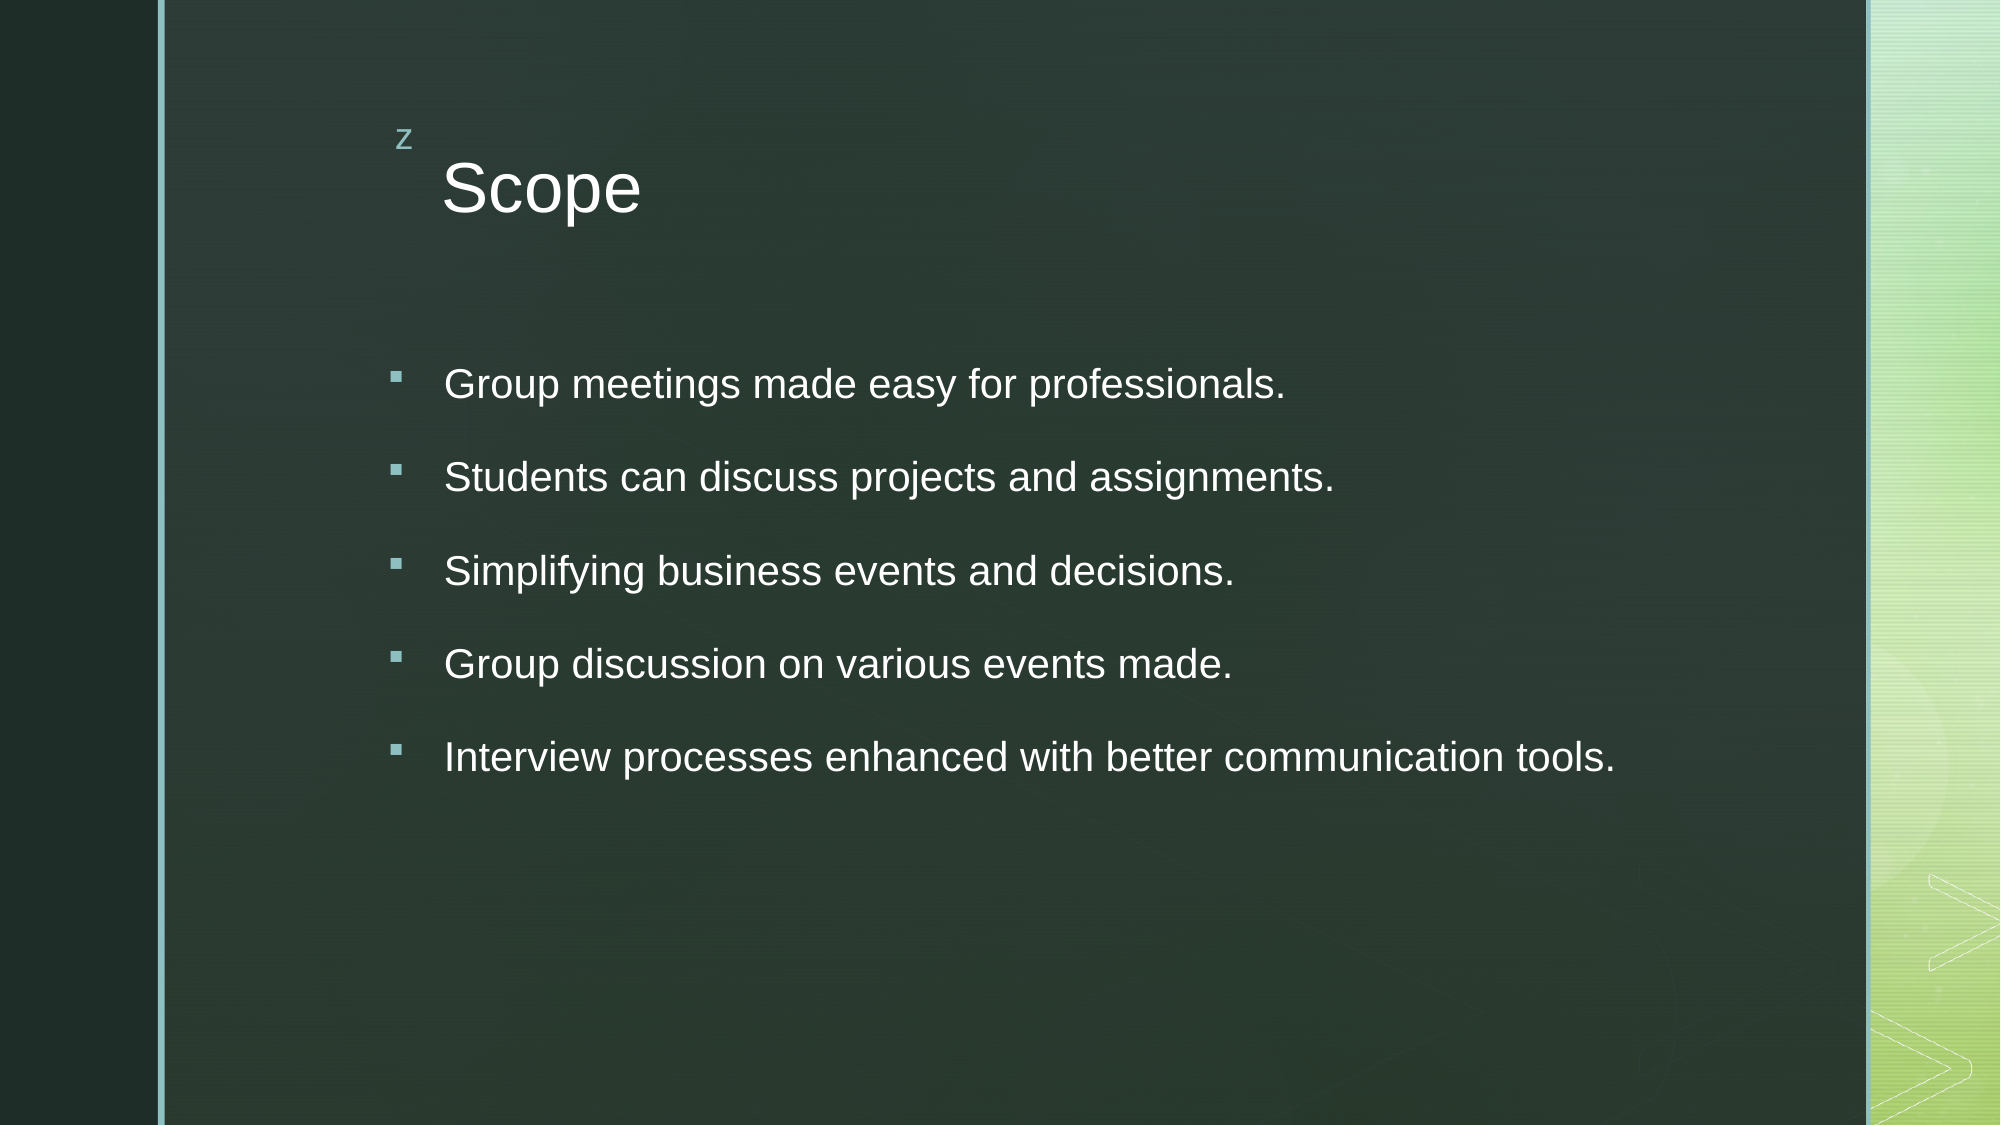

# Scope
Group meetings made easy for professionals.
Students can discuss projects and assignments.
Simplifying business events and decisions.
Group discussion on various events made.
Interview processes enhanced with better communication tools.